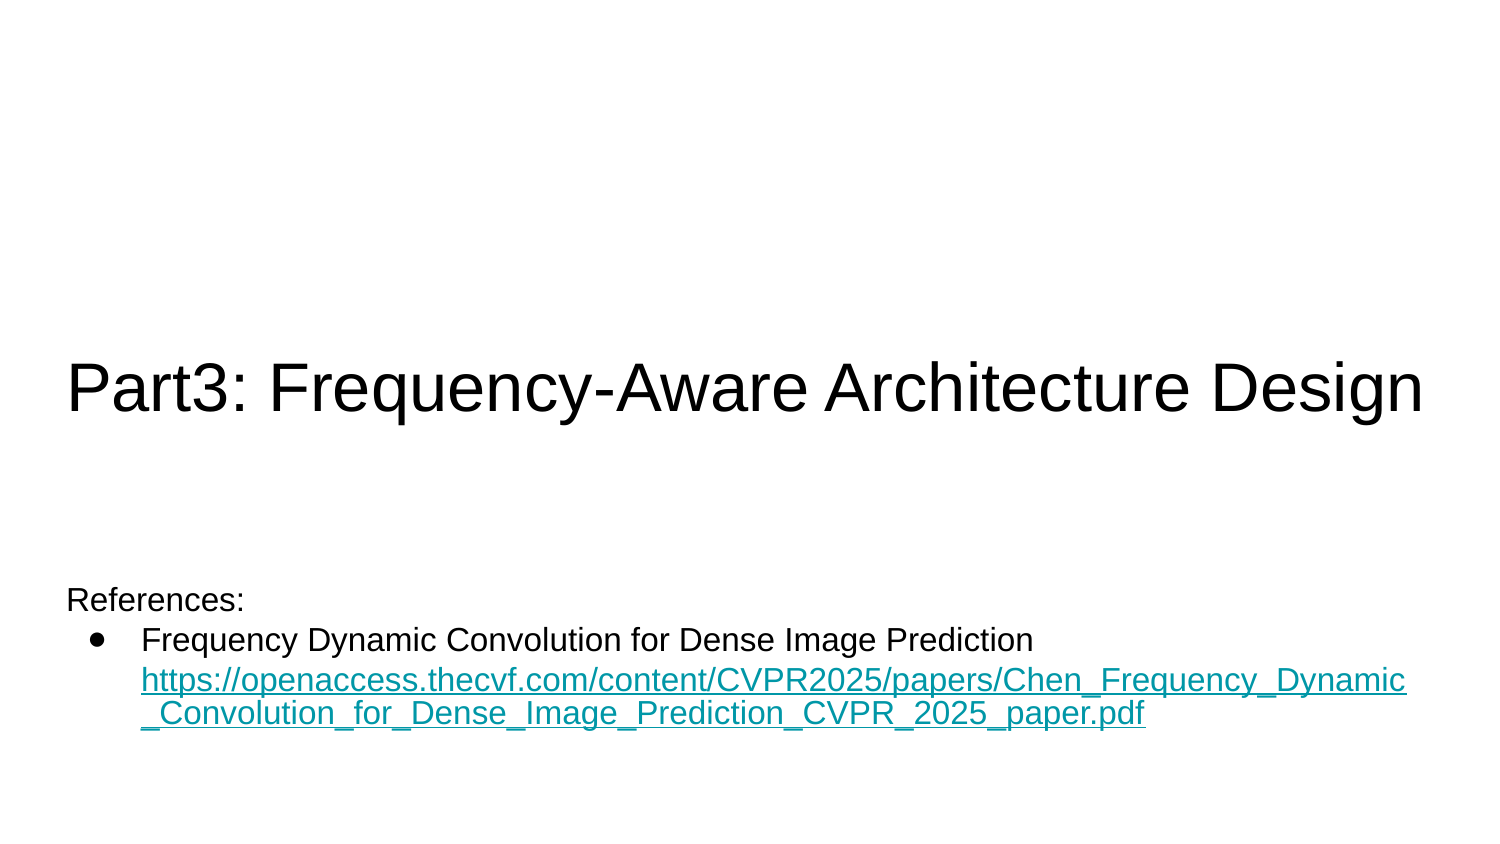

# Part3: Frequency-Aware Architecture Design
References:
Frequency Dynamic Convolution for Dense Image Prediction https://openaccess.thecvf.com/content/CVPR2025/papers/Chen_Frequency_Dynamic_Convolution_for_Dense_Image_Prediction_CVPR_2025_paper.pdf